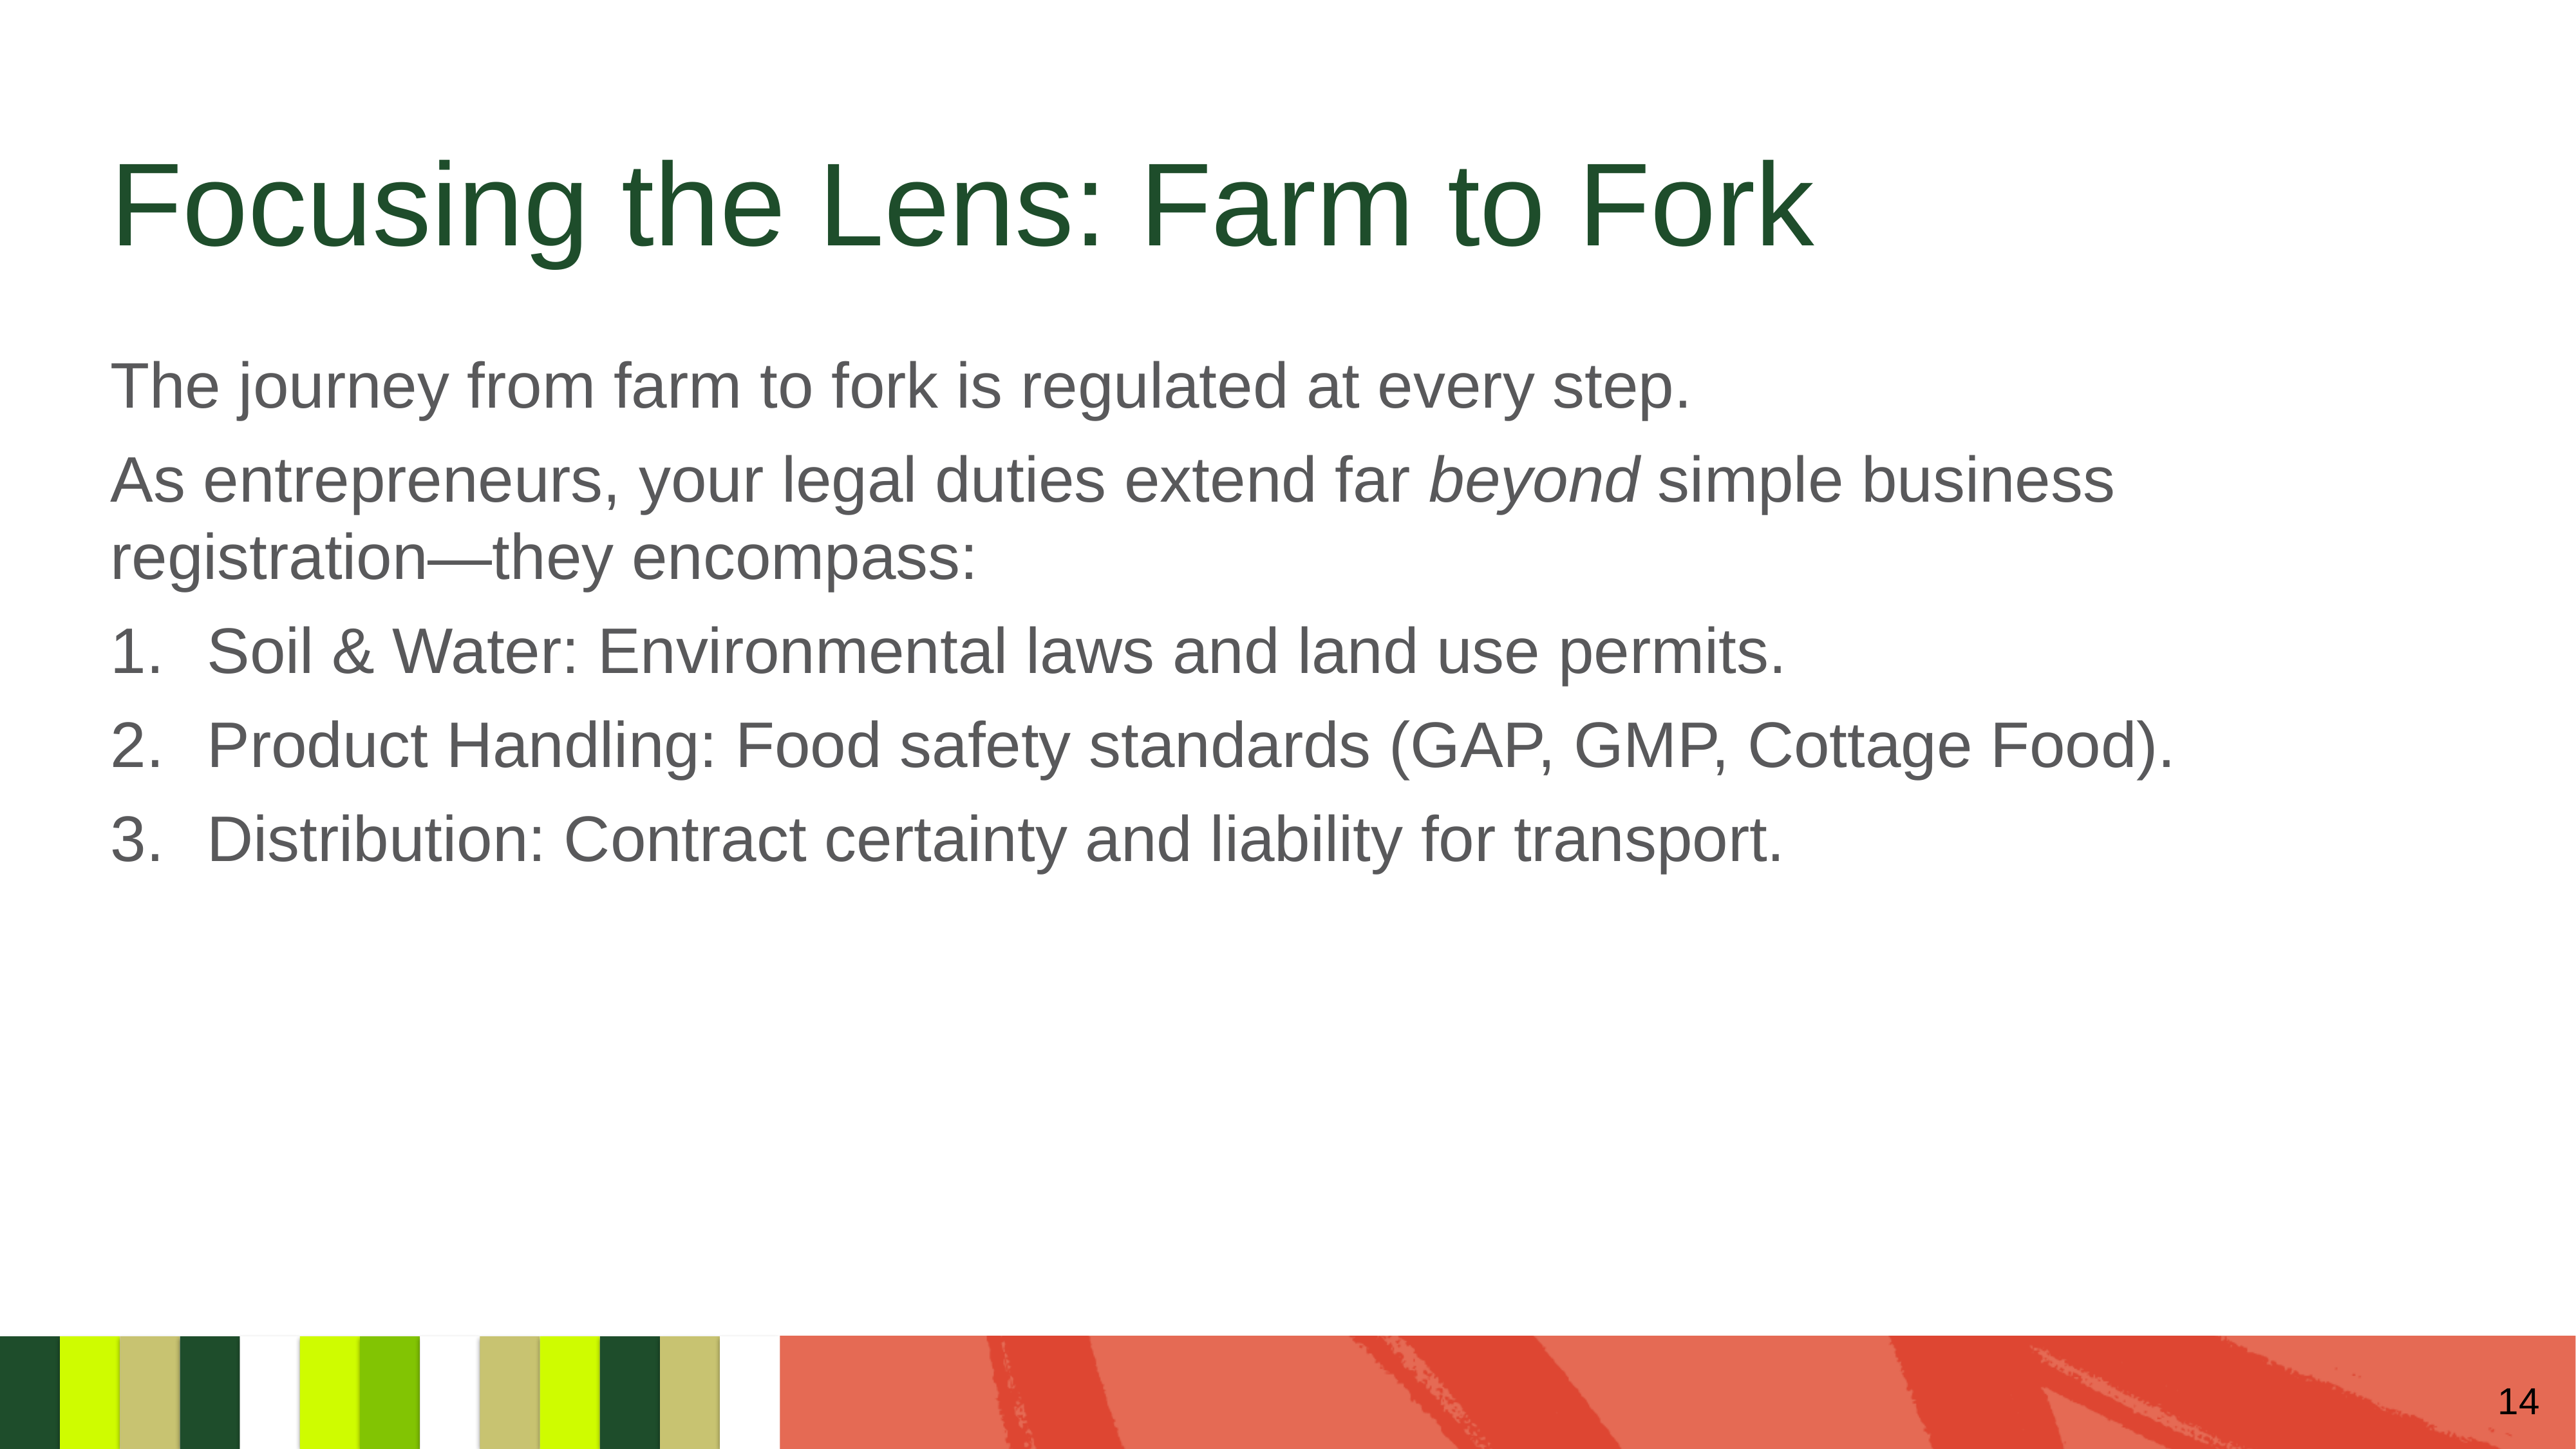

# Focusing the Lens: Farm to Fork
The journey from farm to fork is regulated at every step.
As entrepreneurs, your legal duties extend far beyond simple business registration—they encompass:
Soil & Water: Environmental laws and land use permits.
Product Handling: Food safety standards (GAP, GMP, Cottage Food).
Distribution: Contract certainty and liability for transport.
14